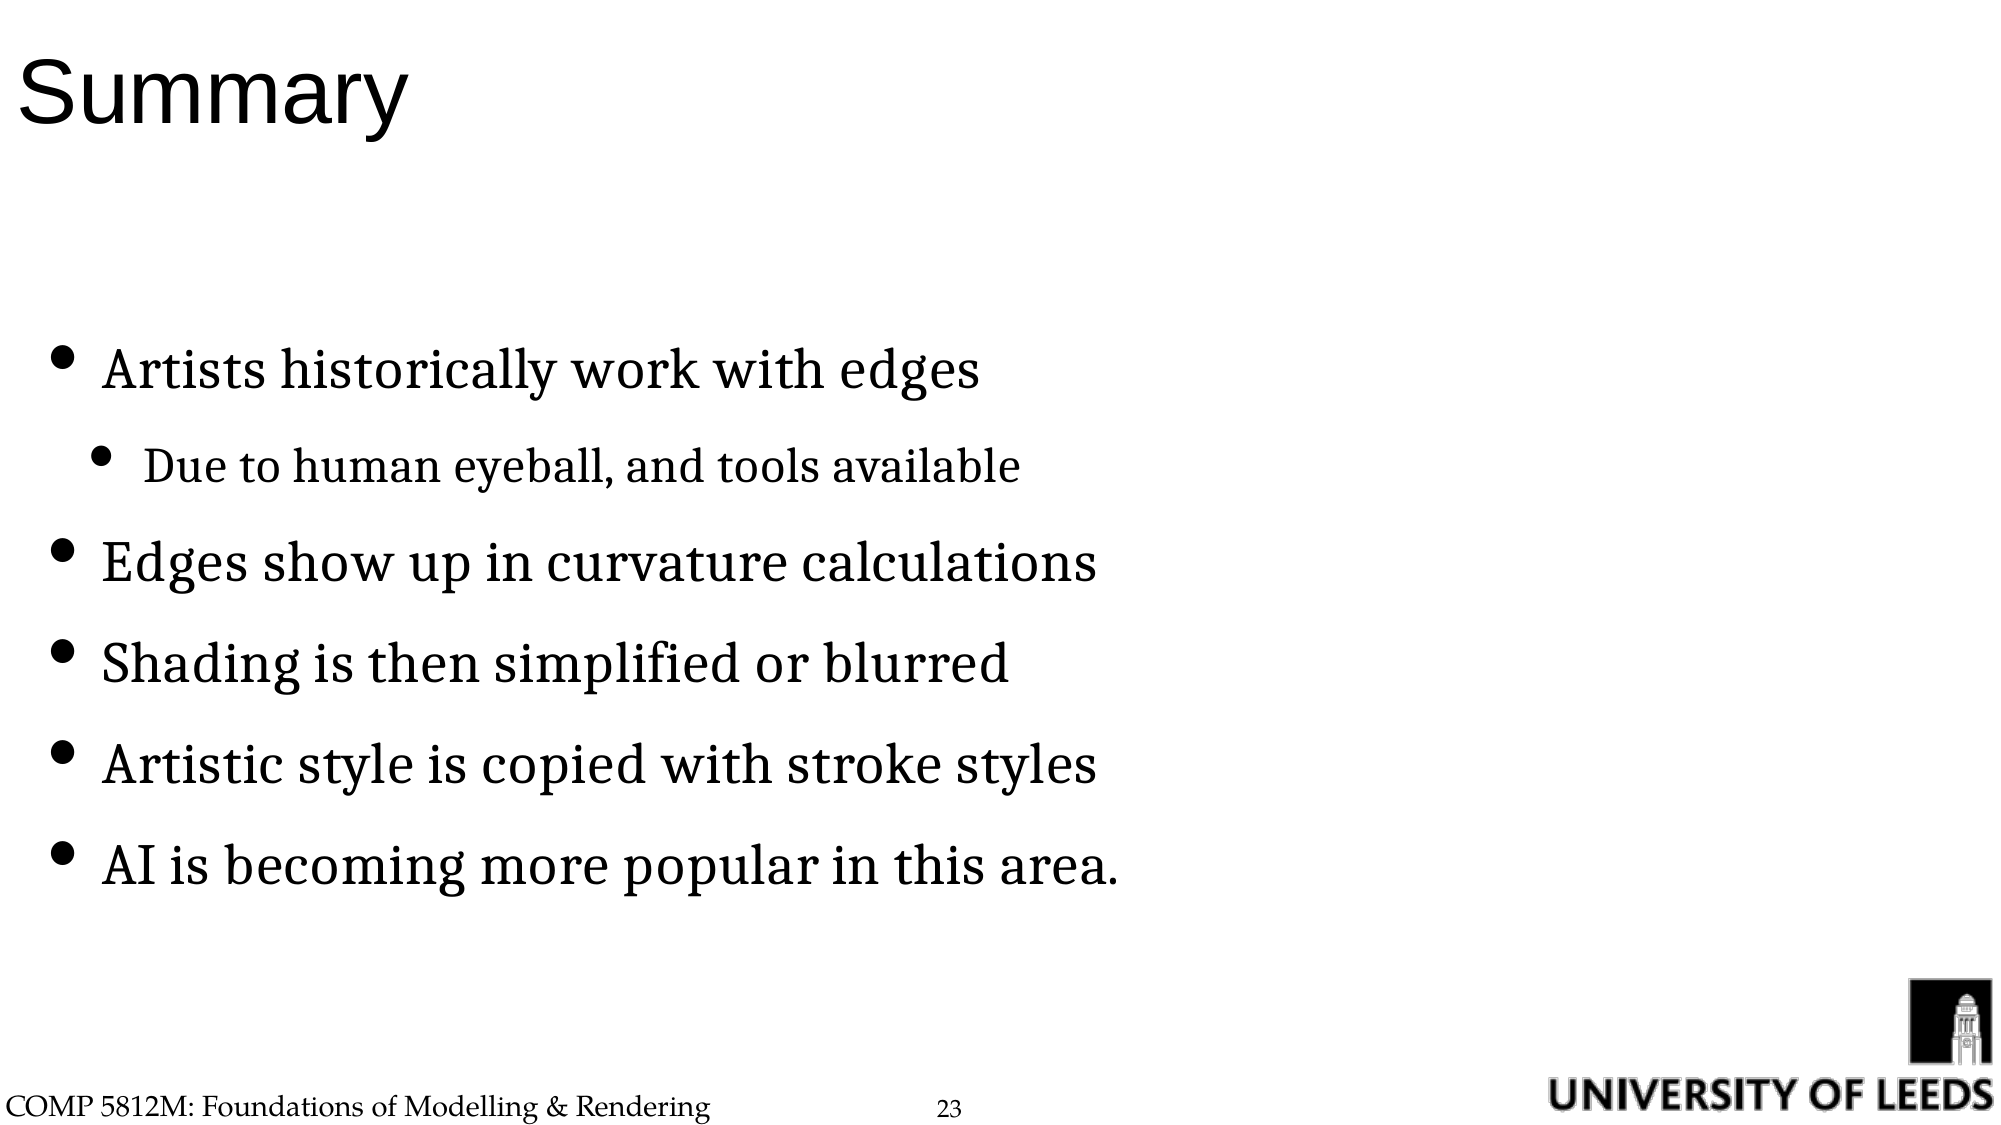

# Summary
Artists historically work with edges
Due to human eyeball, and tools available
Edges show up in curvature calculations
Shading is then simplified or blurred
Artistic style is copied with stroke styles
AI is becoming more popular in this area.